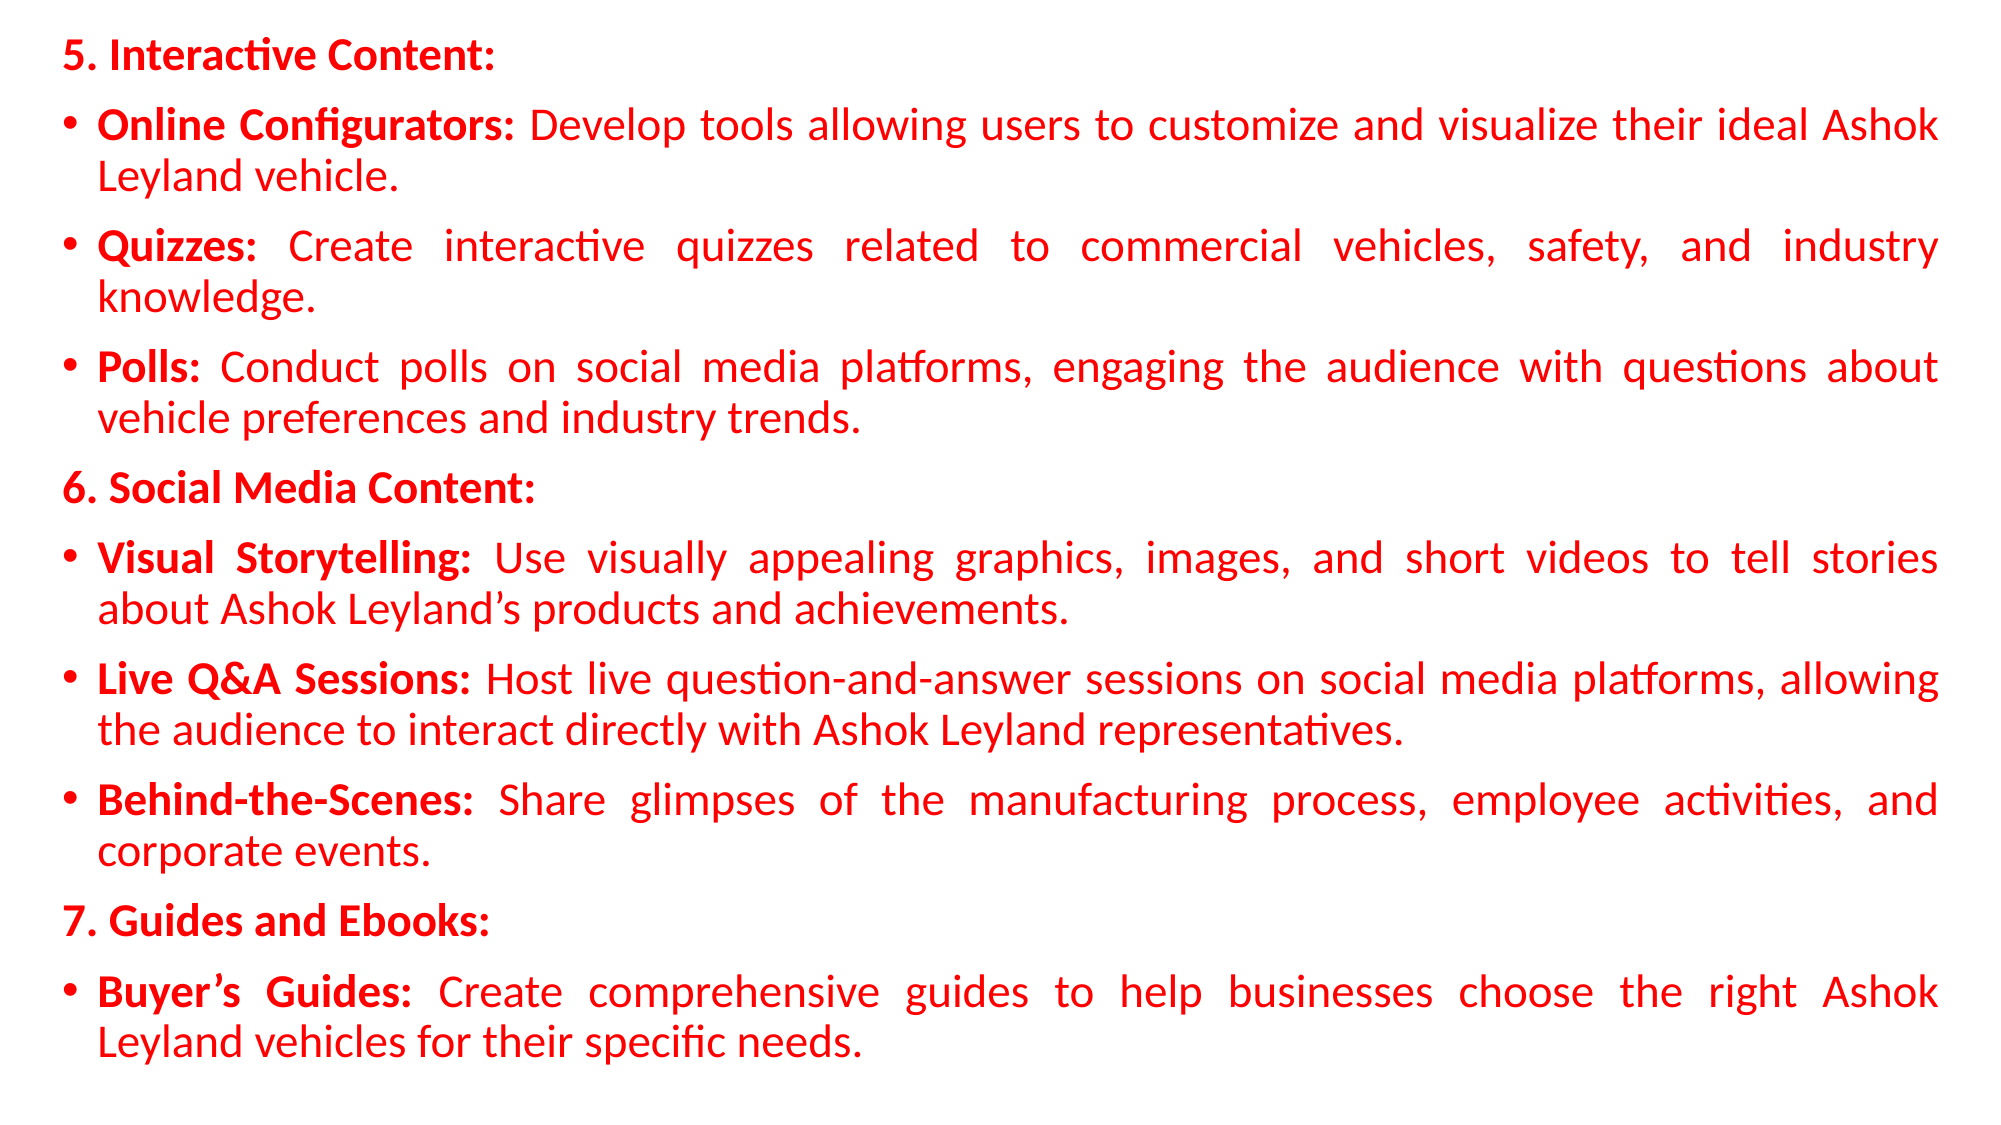

5. Interactive Content:
Online Configurators: Develop tools allowing users to customize and visualize their ideal Ashok Leyland vehicle.
Quizzes: Create interactive quizzes related to commercial vehicles, safety, and industry knowledge.
Polls: Conduct polls on social media platforms, engaging the audience with questions about vehicle preferences and industry trends.
6. Social Media Content:
Visual Storytelling: Use visually appealing graphics, images, and short videos to tell stories about Ashok Leyland’s products and achievements.
Live Q&A Sessions: Host live question-and-answer sessions on social media platforms, allowing the audience to interact directly with Ashok Leyland representatives.
Behind-the-Scenes: Share glimpses of the manufacturing process, employee activities, and corporate events.
7. Guides and Ebooks:
Buyer’s Guides: Create comprehensive guides to help businesses choose the right Ashok Leyland vehicles for their specific needs.